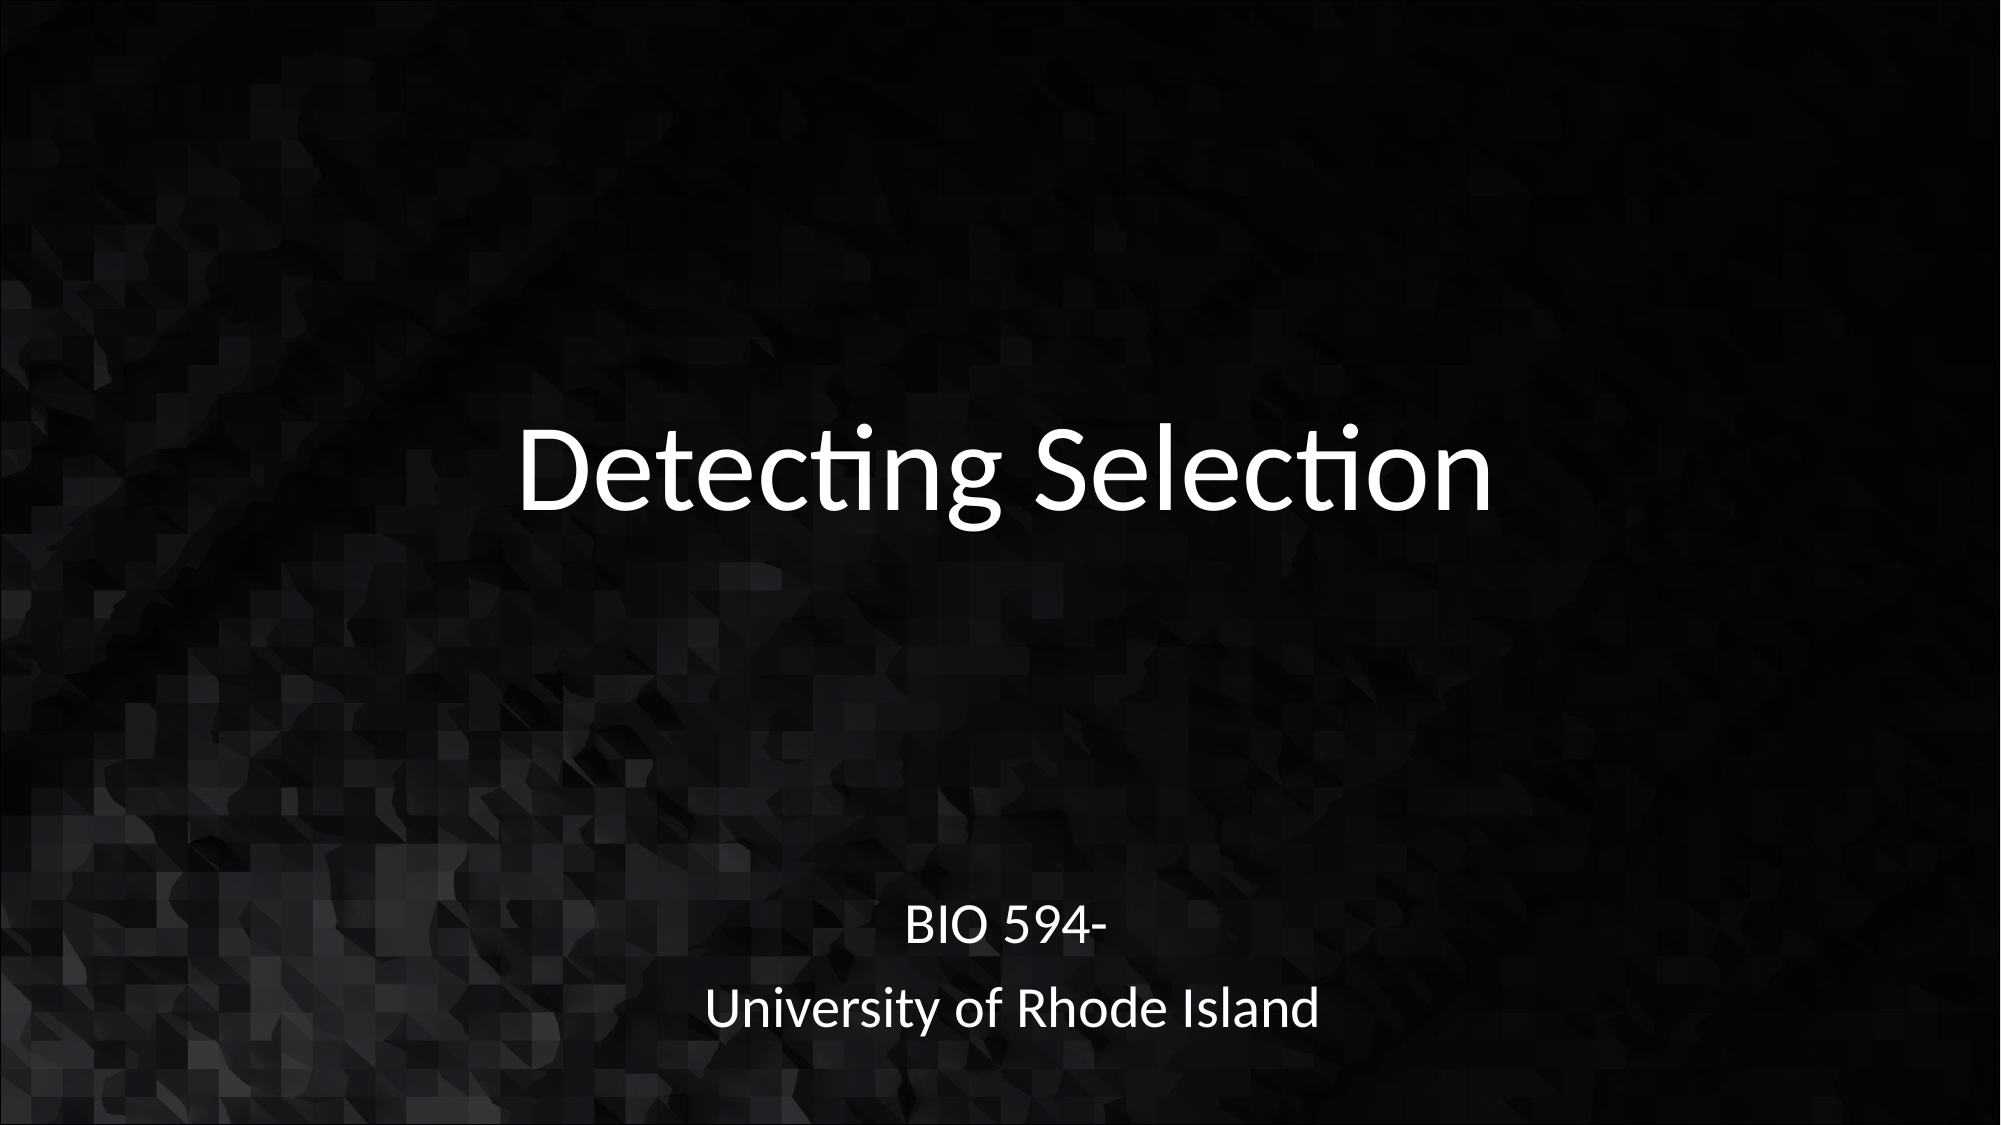

# Detecting Selection
BIO 594-
University of Rhode Island